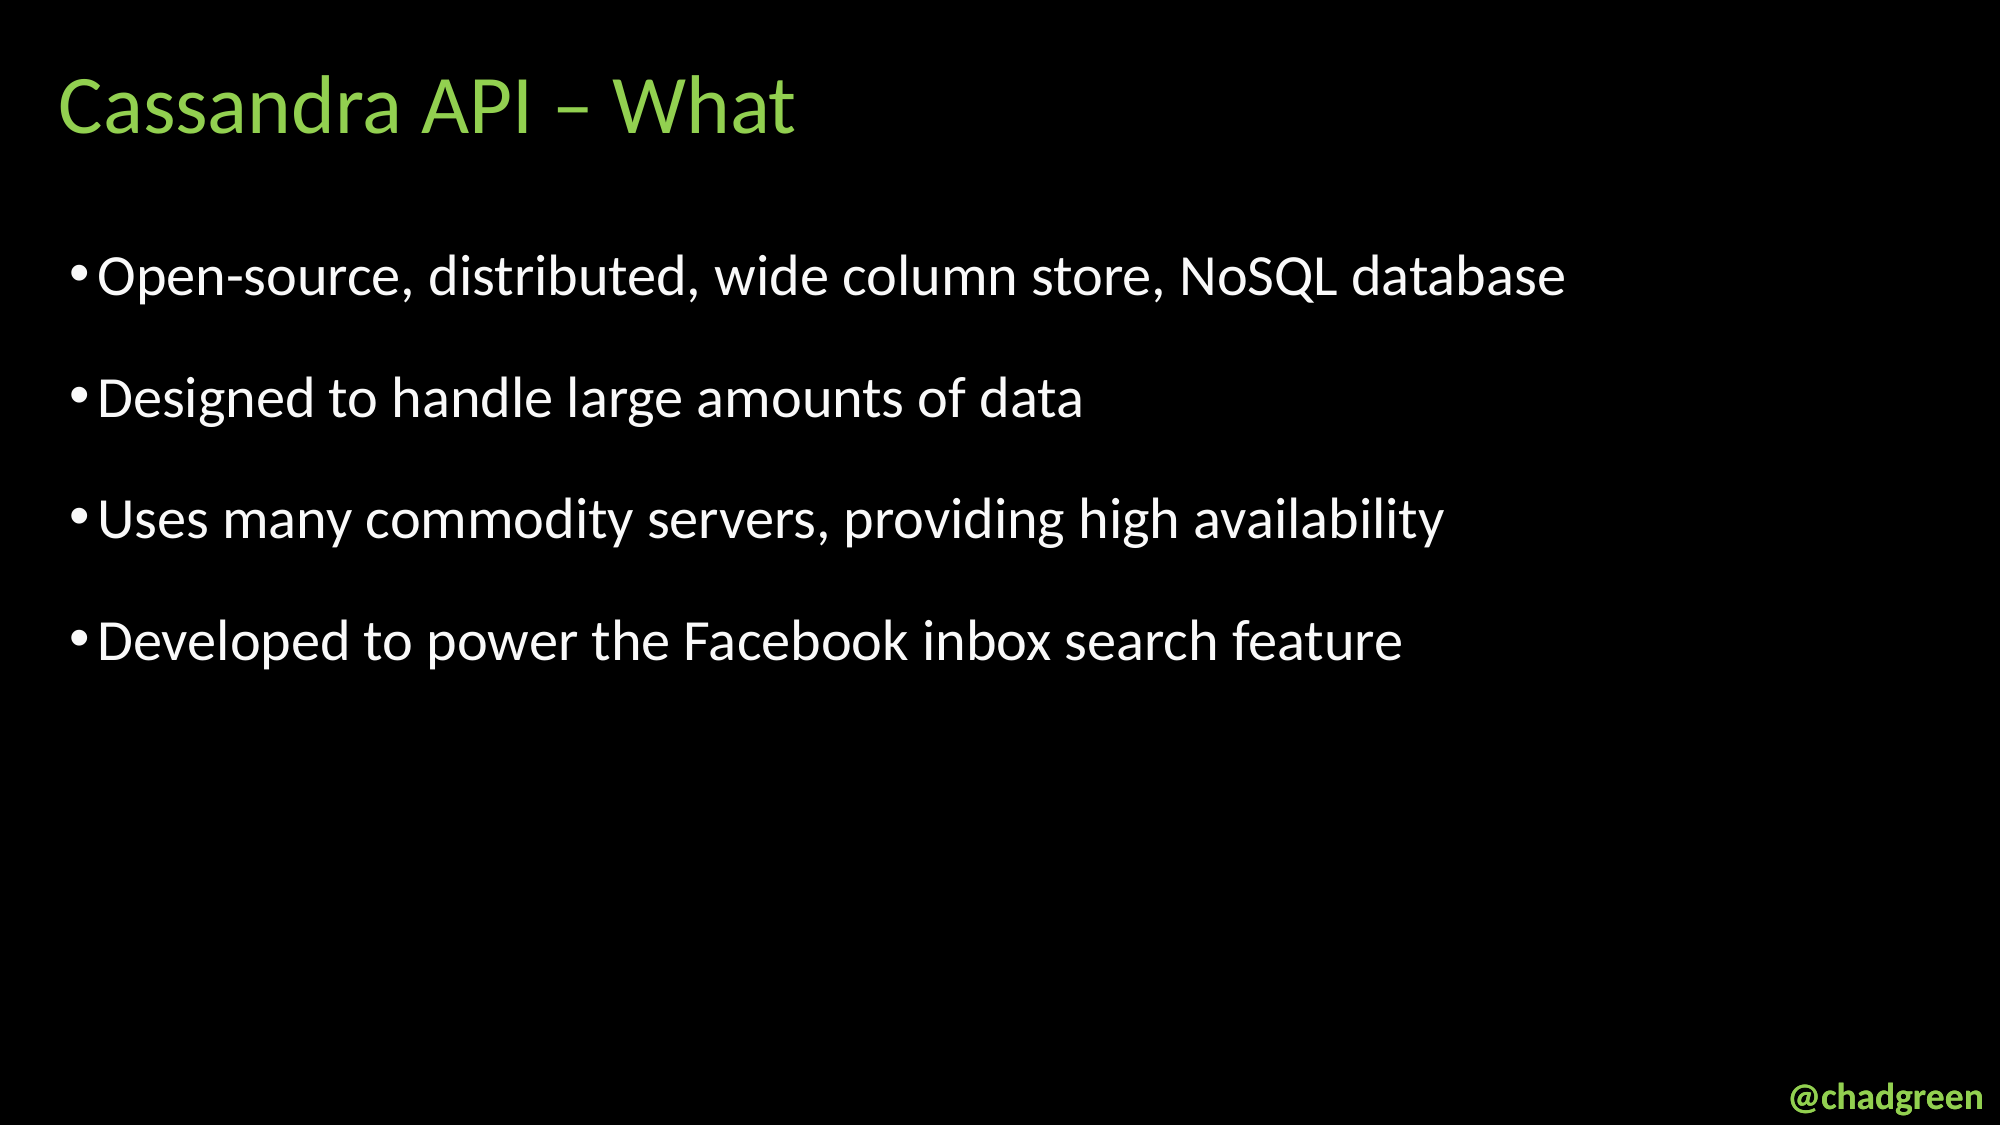

Cassandra API – What
Open-source, distributed, wide column store, NoSQL database
Designed to handle large amounts of data
Uses many commodity servers, providing high availability
Developed to power the Facebook inbox search feature